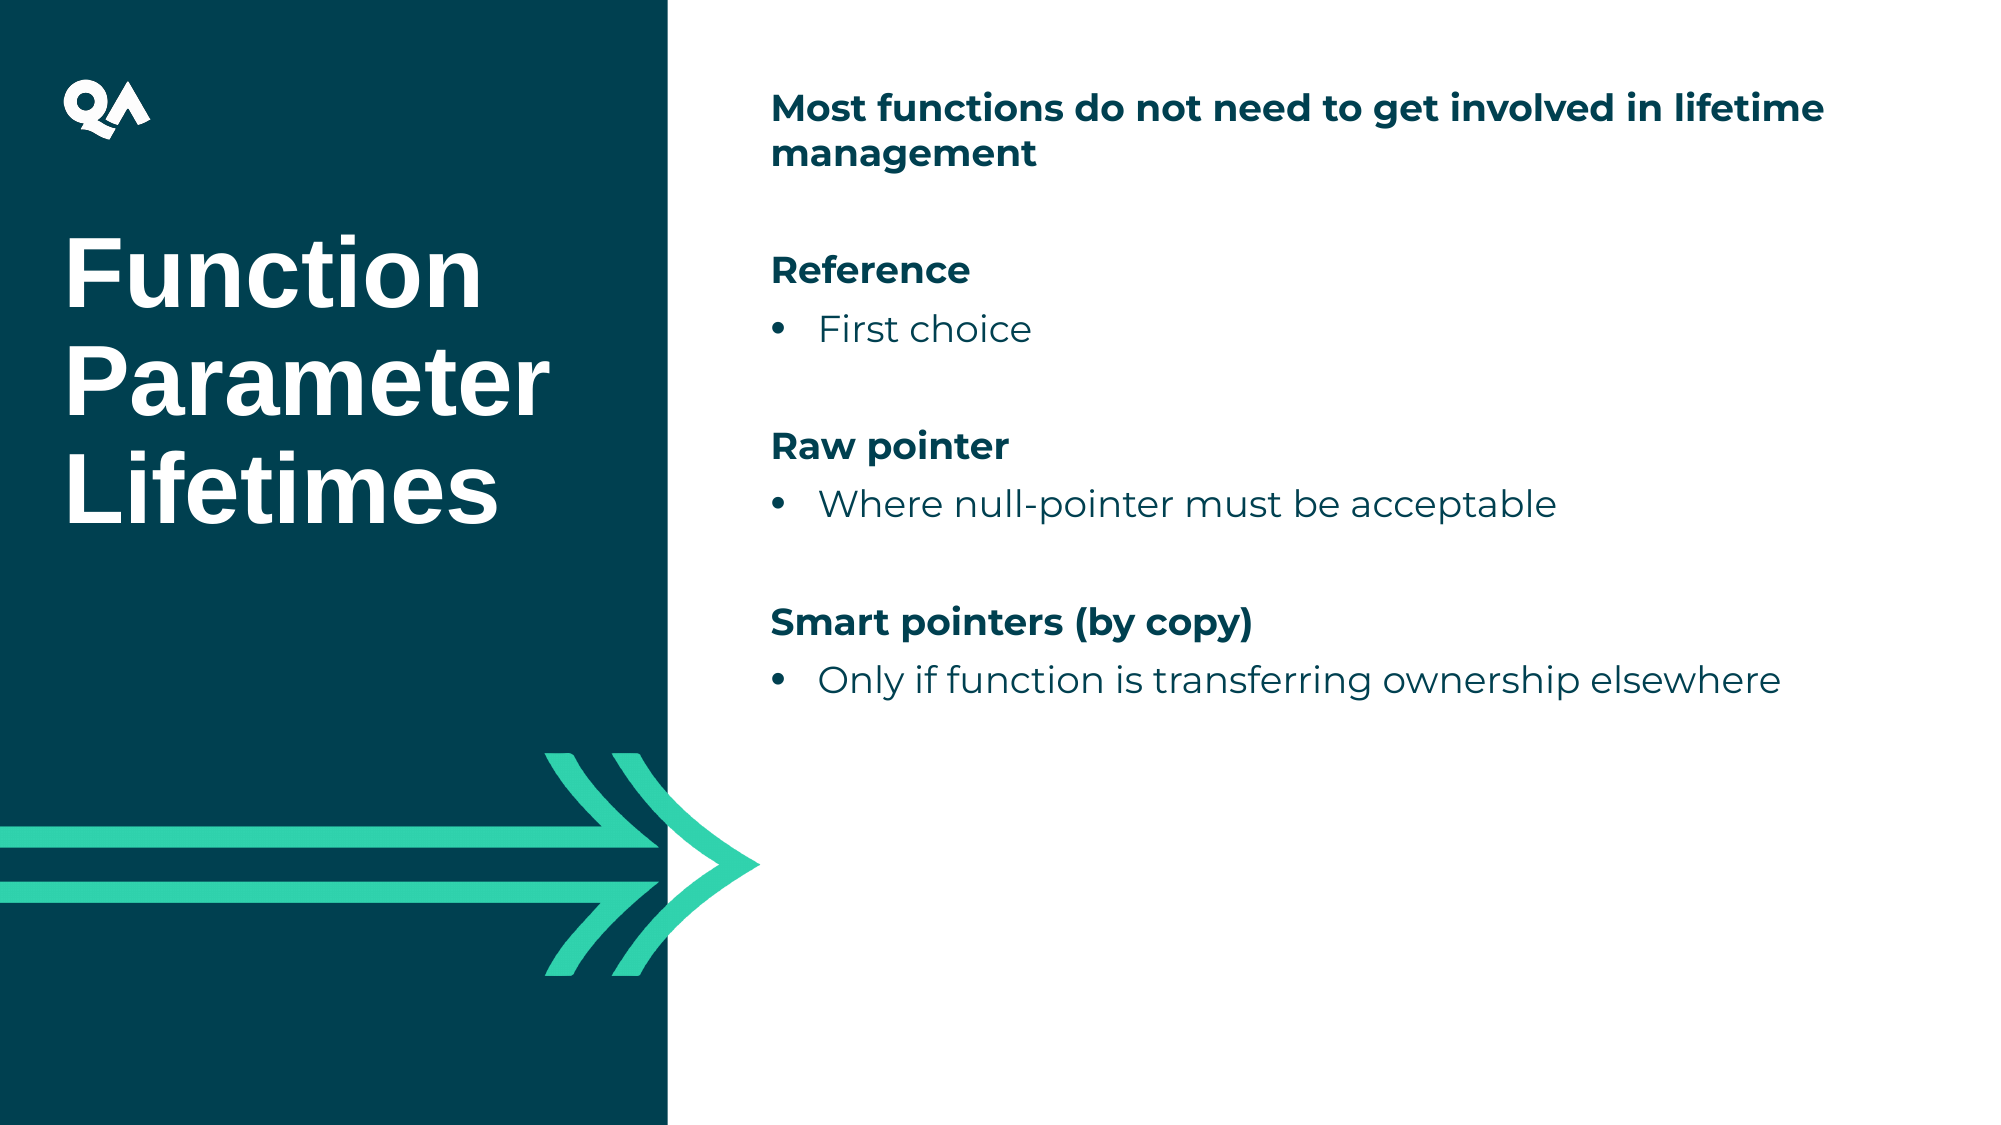

Most functions do not need to get involved in lifetime management

Reference
First choice

Raw pointer
Where null-pointer must be acceptable

Smart pointers (by copy)
Only if function is transferring ownership elsewhere
Function Parameter Lifetimes